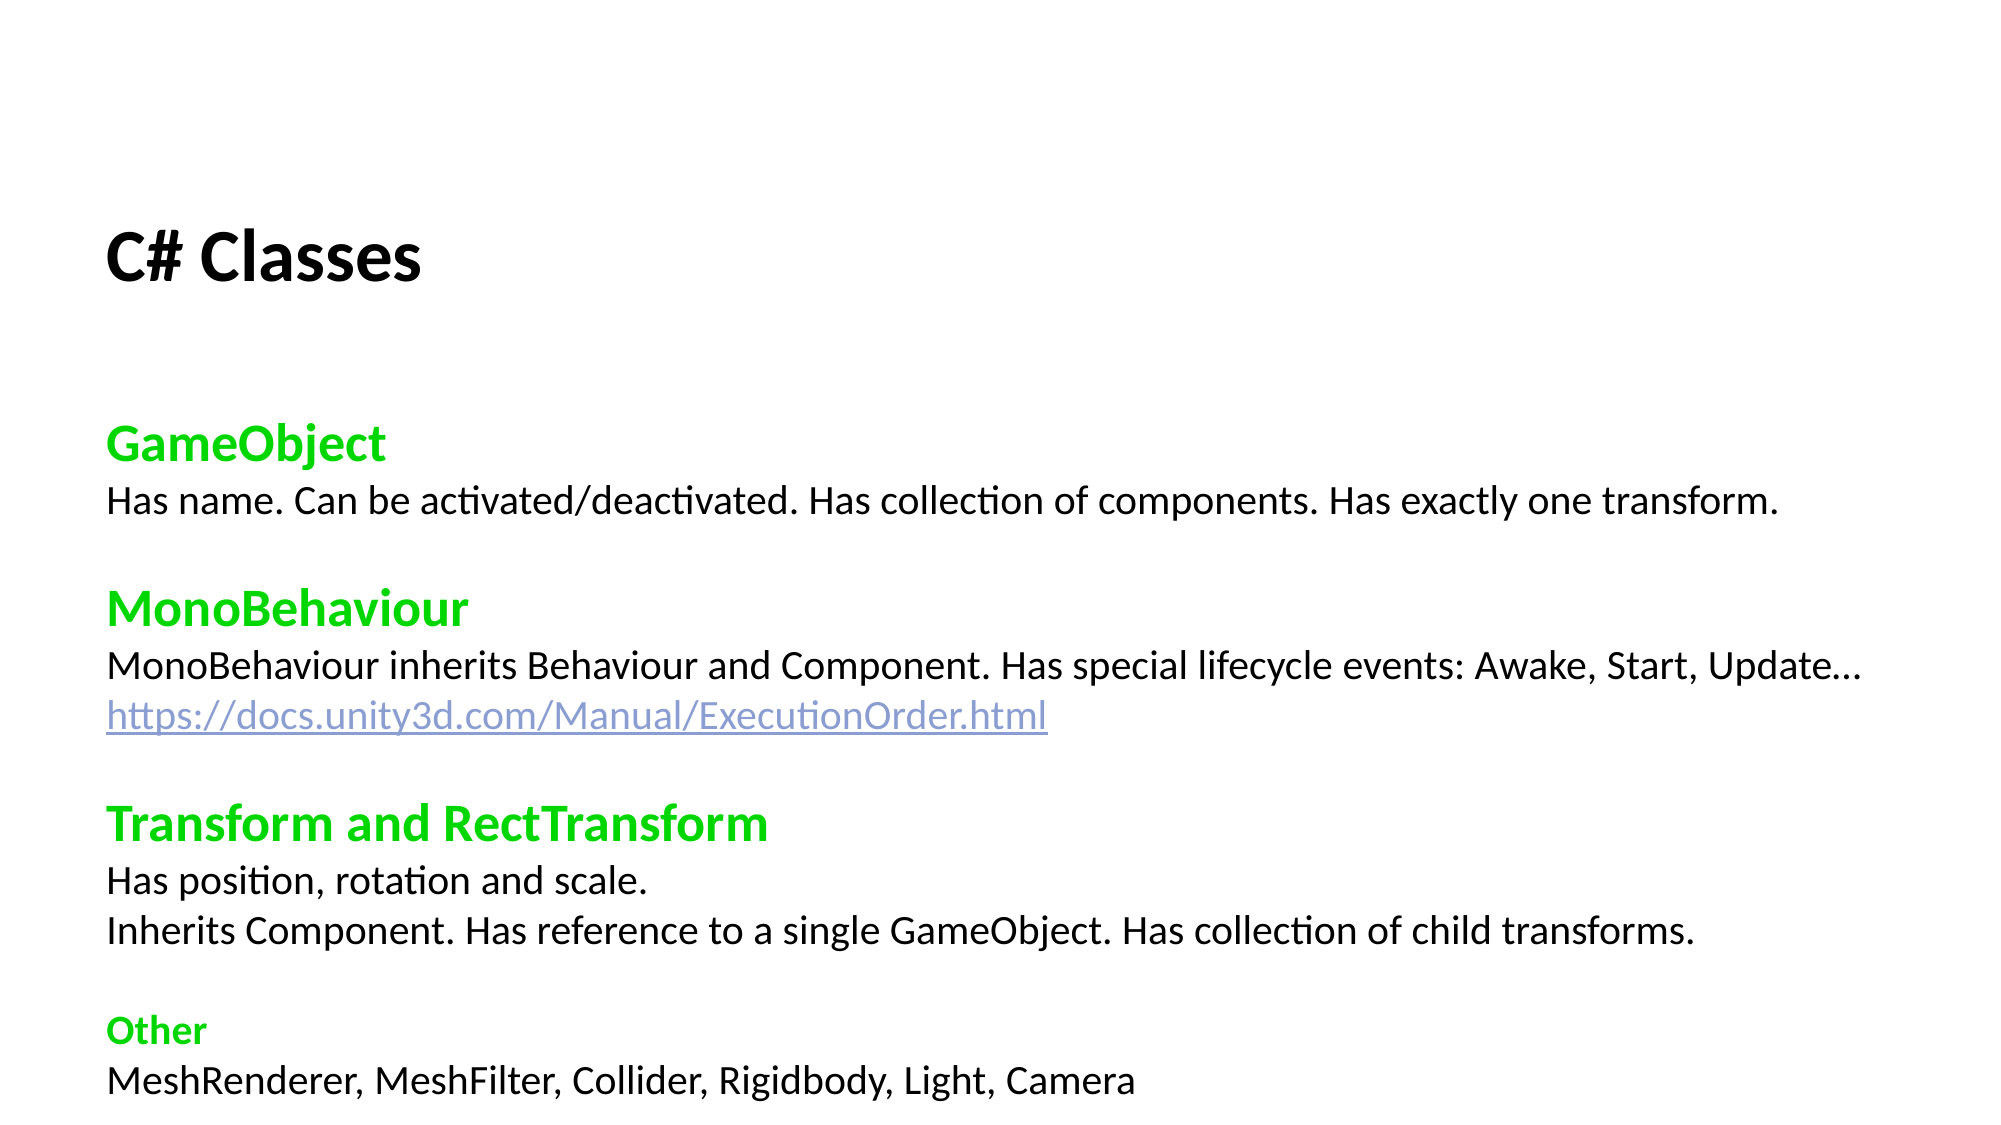

C# Classes
GameObject
Has name. Can be activated/deactivated. Has collection of components. Has exactly one transform.

MonoBehaviour
MonoBehaviour inherits Behaviour and Component. Has special lifecycle events: Awake, Start, Update…
https://docs.unity3d.com/Manual/ExecutionOrder.html

Transform and RectTransform
Has position, rotation and scale.
Inherits Component. Has reference to a single GameObject. Has collection of child transforms.

Other
MeshRenderer, MeshFilter, Collider, Rigidbody, Light, Camera